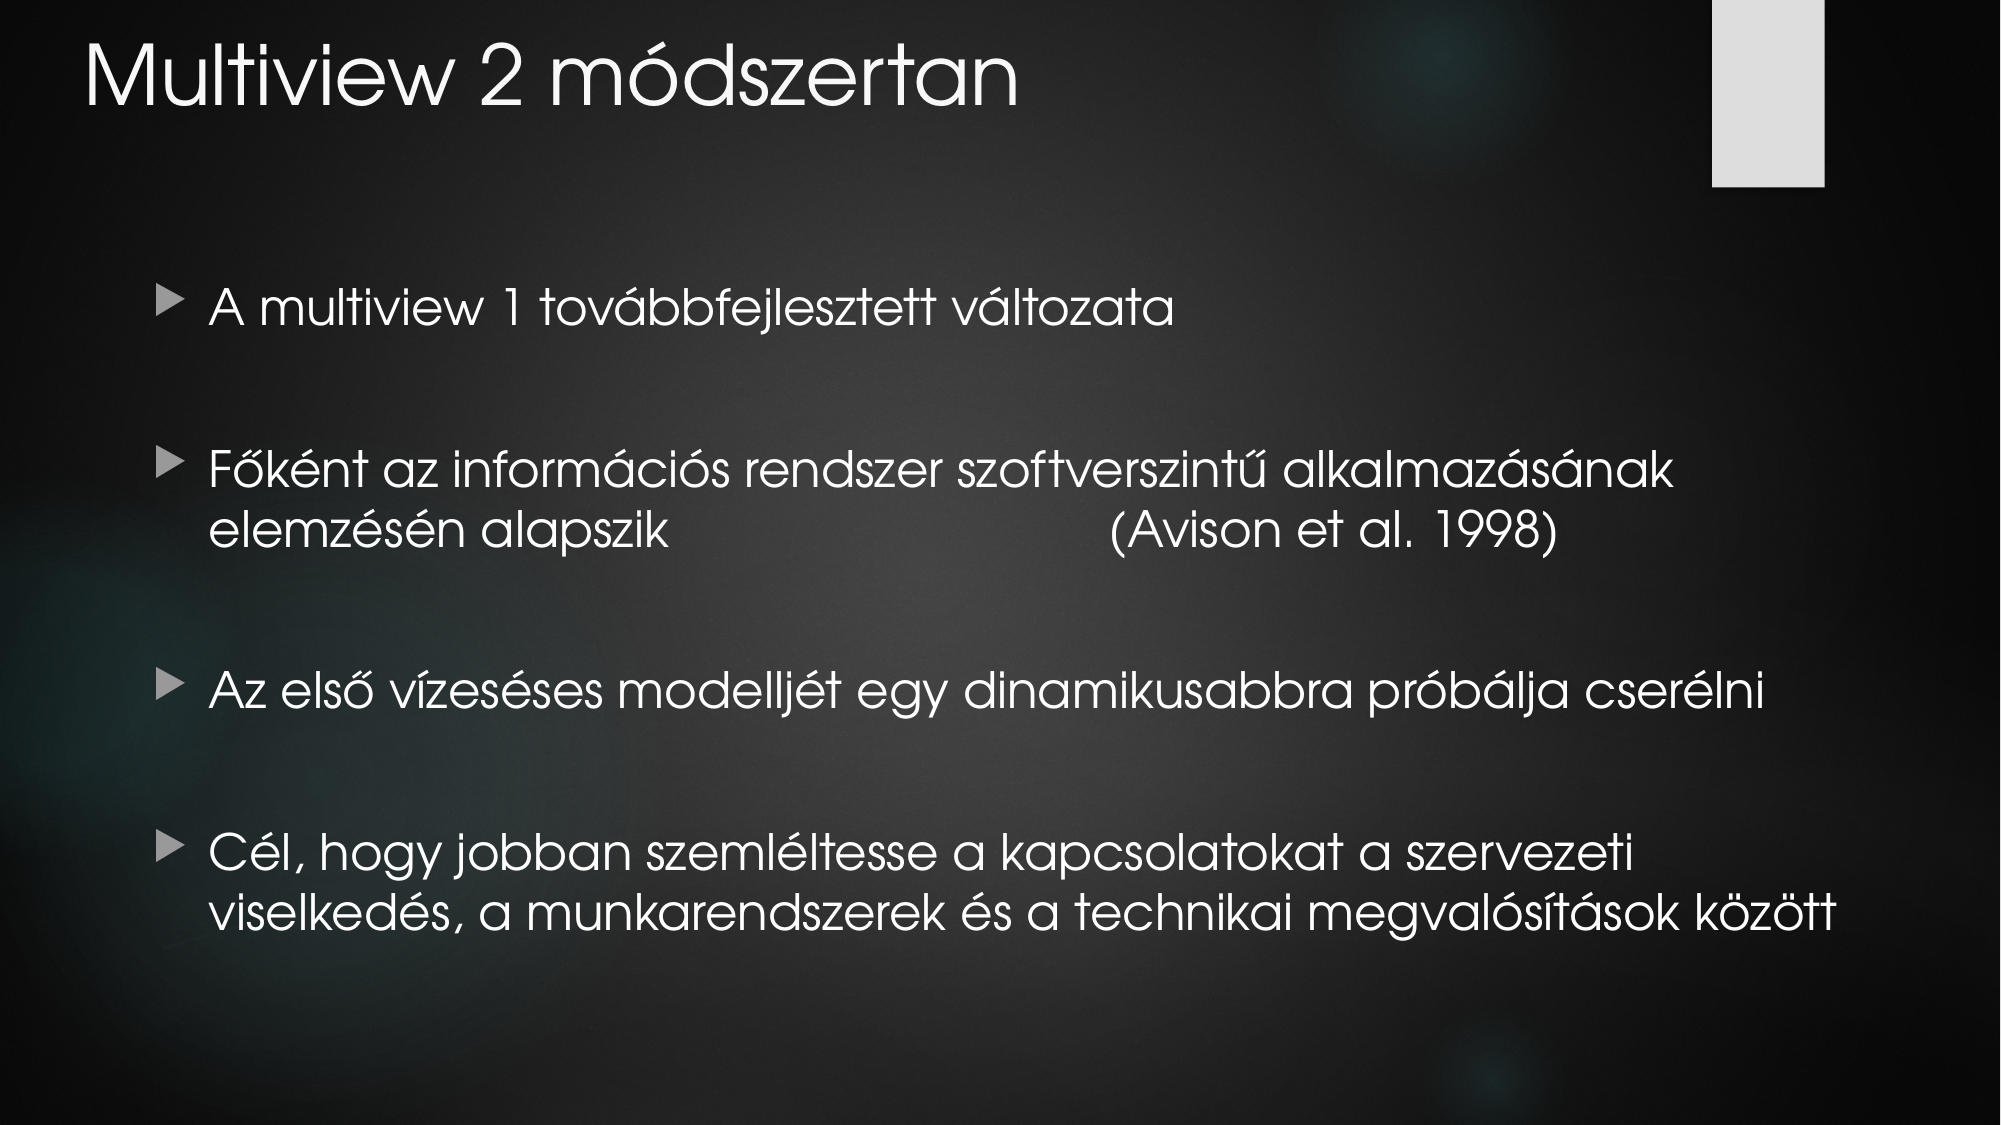

# Multiview 2 módszertan
A multiview 1 továbbfejlesztett változata

Főként az információs rendszer szoftverszintű alkalmazásának elemzésén alapszik 			(Avison et al. 1998)

Az első vízeséses modelljét egy dinamikusabbra próbálja cserélni

Cél, hogy jobban szemléltesse a kapcsolatokat a szervezeti viselkedés, a munkarendszerek és a technikai megvalósítások között